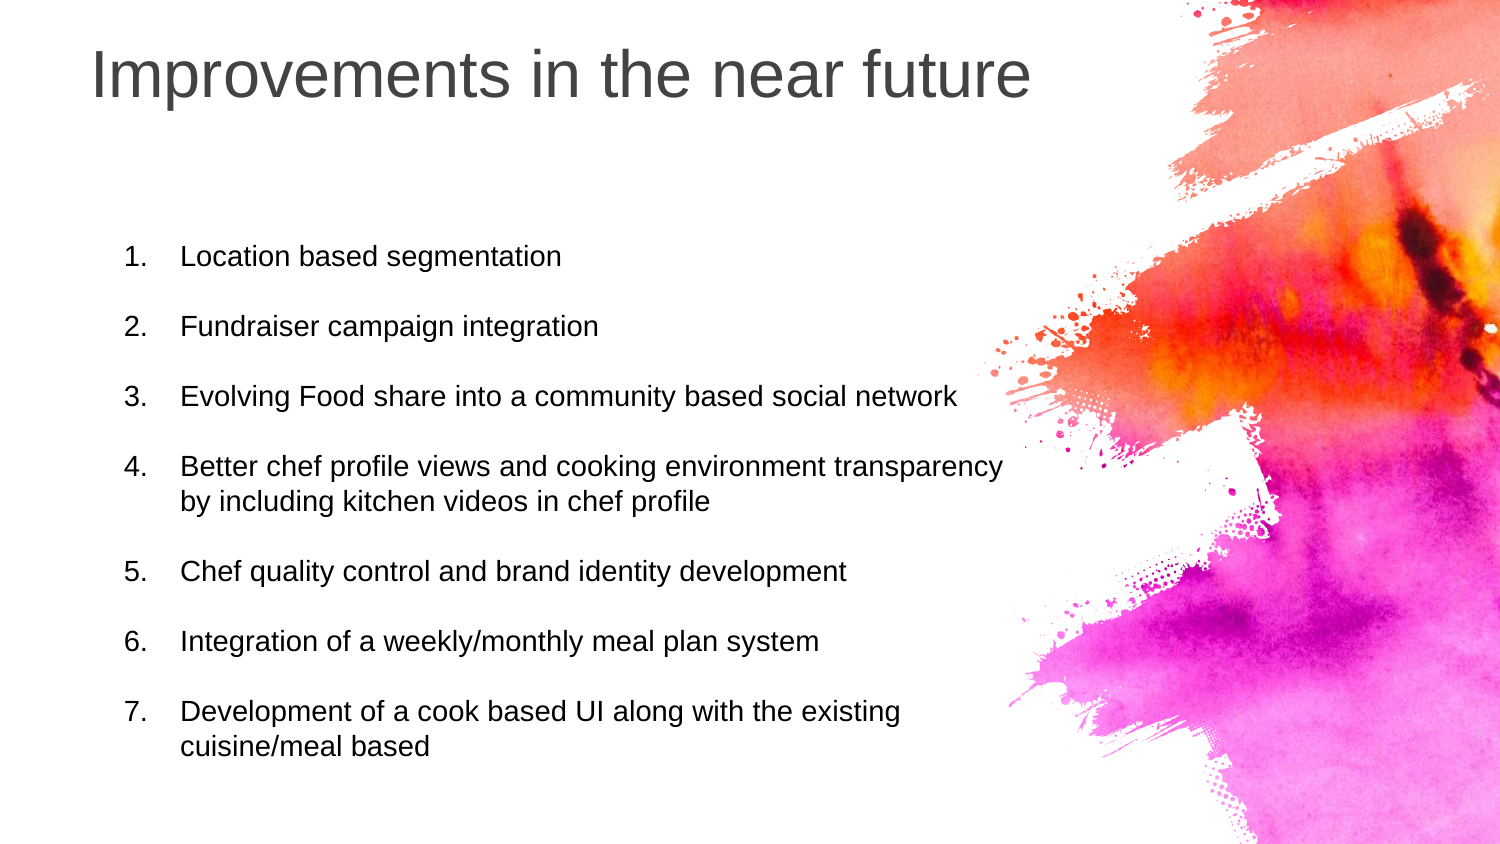

# Improvements in the near future
Location based segmentation

Fundraiser campaign integration

Evolving Food share into a community based social network

Better chef profile views and cooking environment transparency by including kitchen videos in chef profile

Chef quality control and brand identity development

Integration of a weekly/monthly meal plan system

Development of a cook based UI along with the existing cuisine/meal based